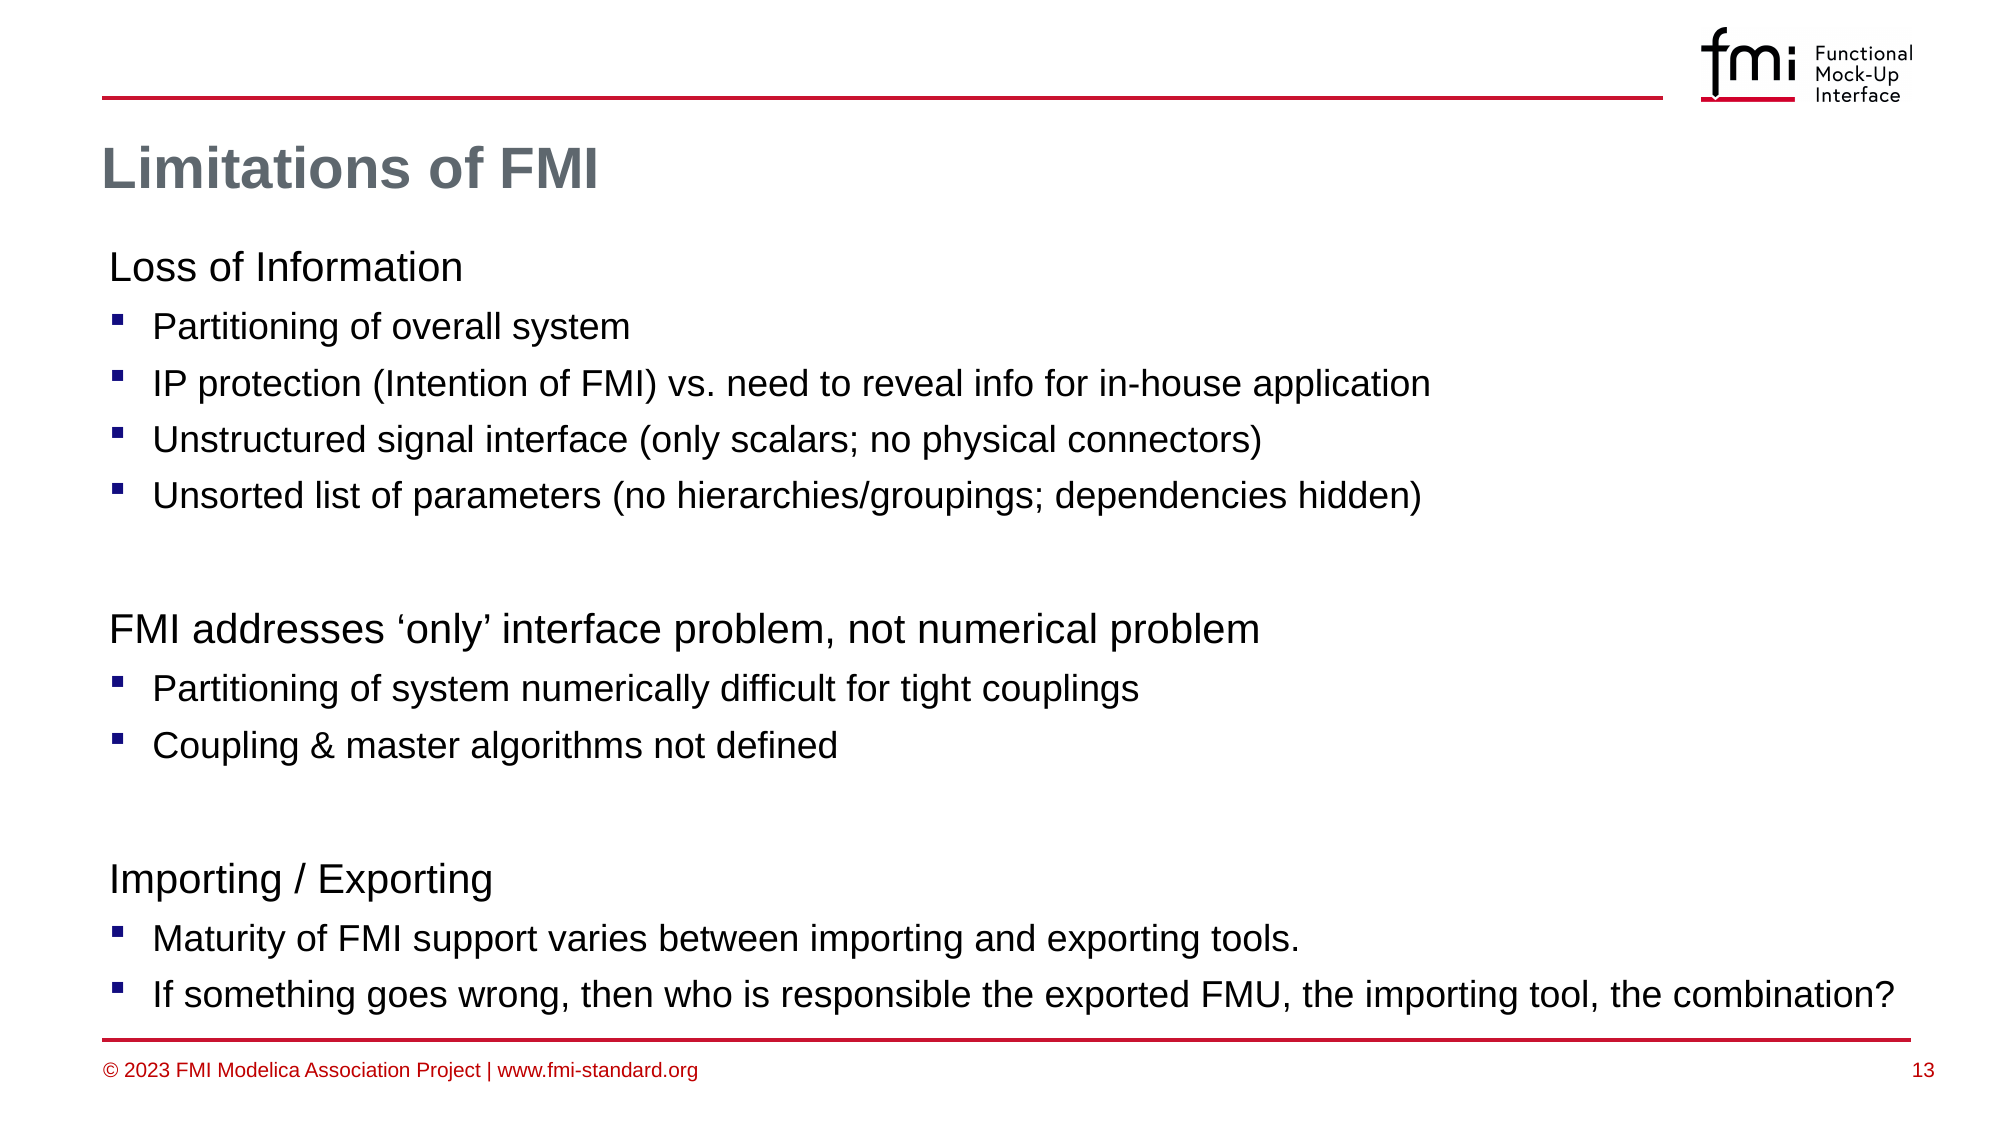

# Limitations of FMI
Loss of Information
Partitioning of overall system
IP protection (Intention of FMI) vs. need to reveal info for in-house application
Unstructured signal interface (only scalars; no physical connectors)
Unsorted list of parameters (no hierarchies/groupings; dependencies hidden)

FMI addresses ‘only’ interface problem, not numerical problem
Partitioning of system numerically difficult for tight couplings
Coupling & master algorithms not defined

Importing / Exporting
Maturity of FMI support varies between importing and exporting tools.
If something goes wrong, then who is responsible the exported FMU, the importing tool, the combination?